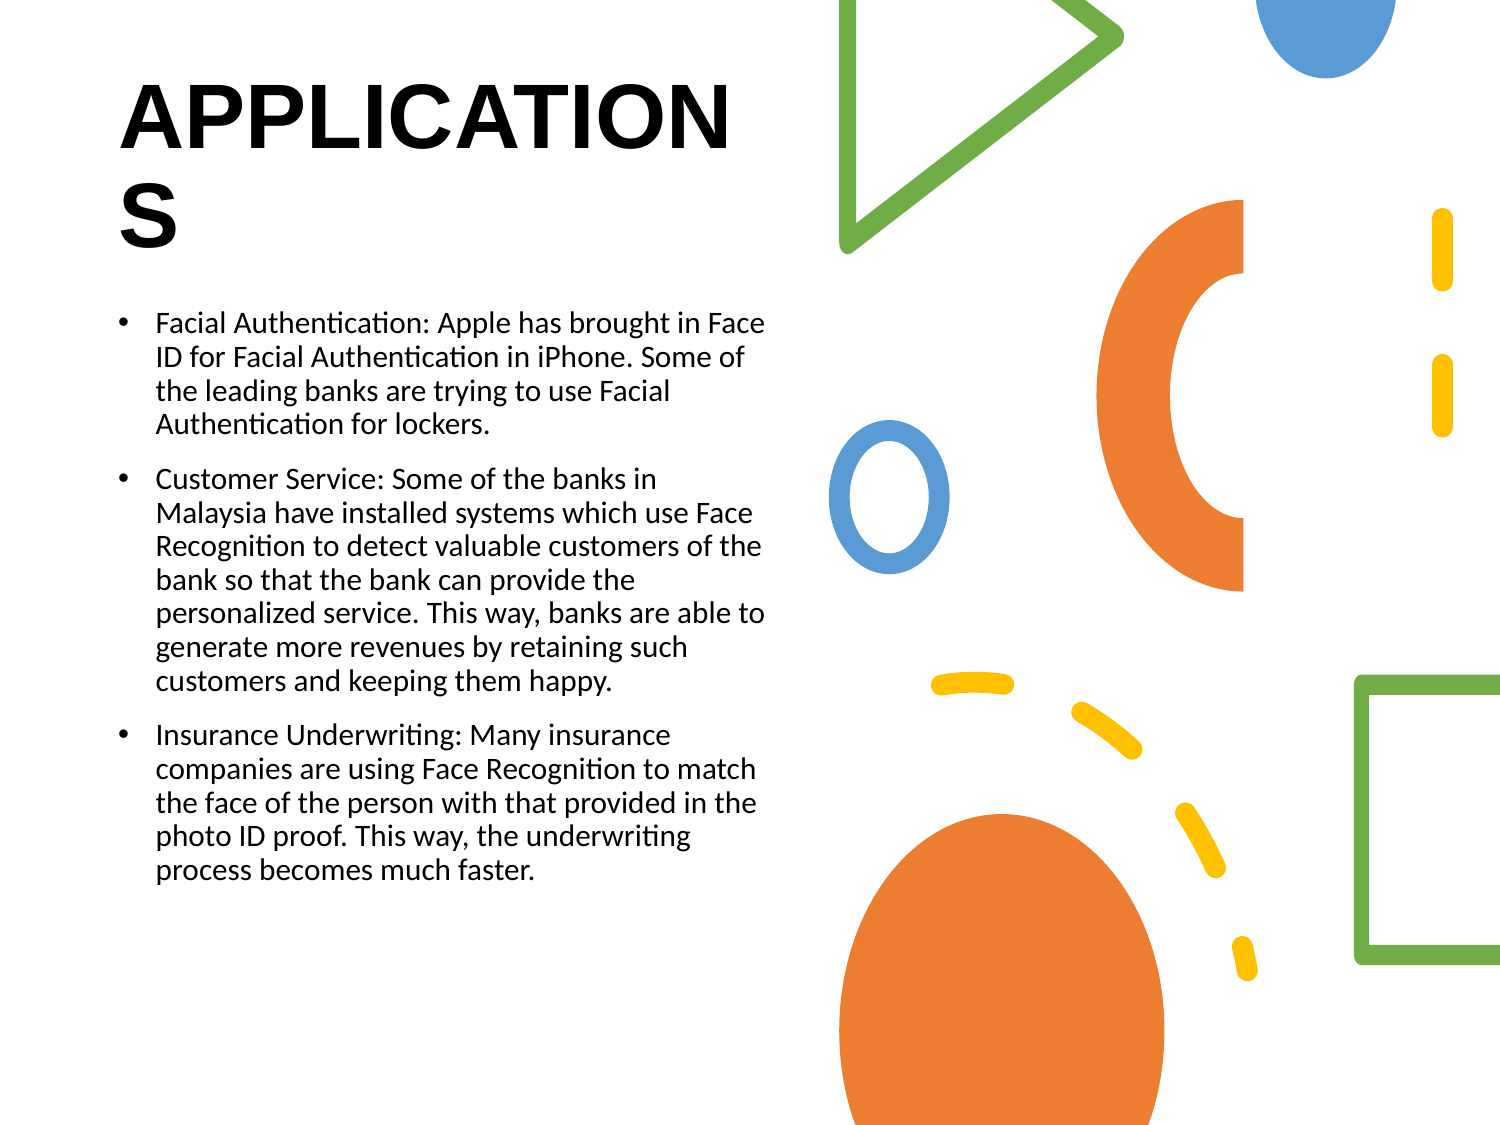

# APPLICATIONS

Facial Authentication: Apple has brought in Face ID for Facial Authentication in iPhone. Some of the leading banks are trying to use Facial Authentication for lockers.
Customer Service: Some of the banks in Malaysia have installed systems which use Face Recognition to detect valuable customers of the bank so that the bank can provide the personalized service. This way, banks are able to generate more revenues by retaining such customers and keeping them happy.
Insurance Underwriting: Many insurance companies are using Face Recognition to match the face of the person with that provided in the photo ID proof. This way, the underwriting process becomes much faster.